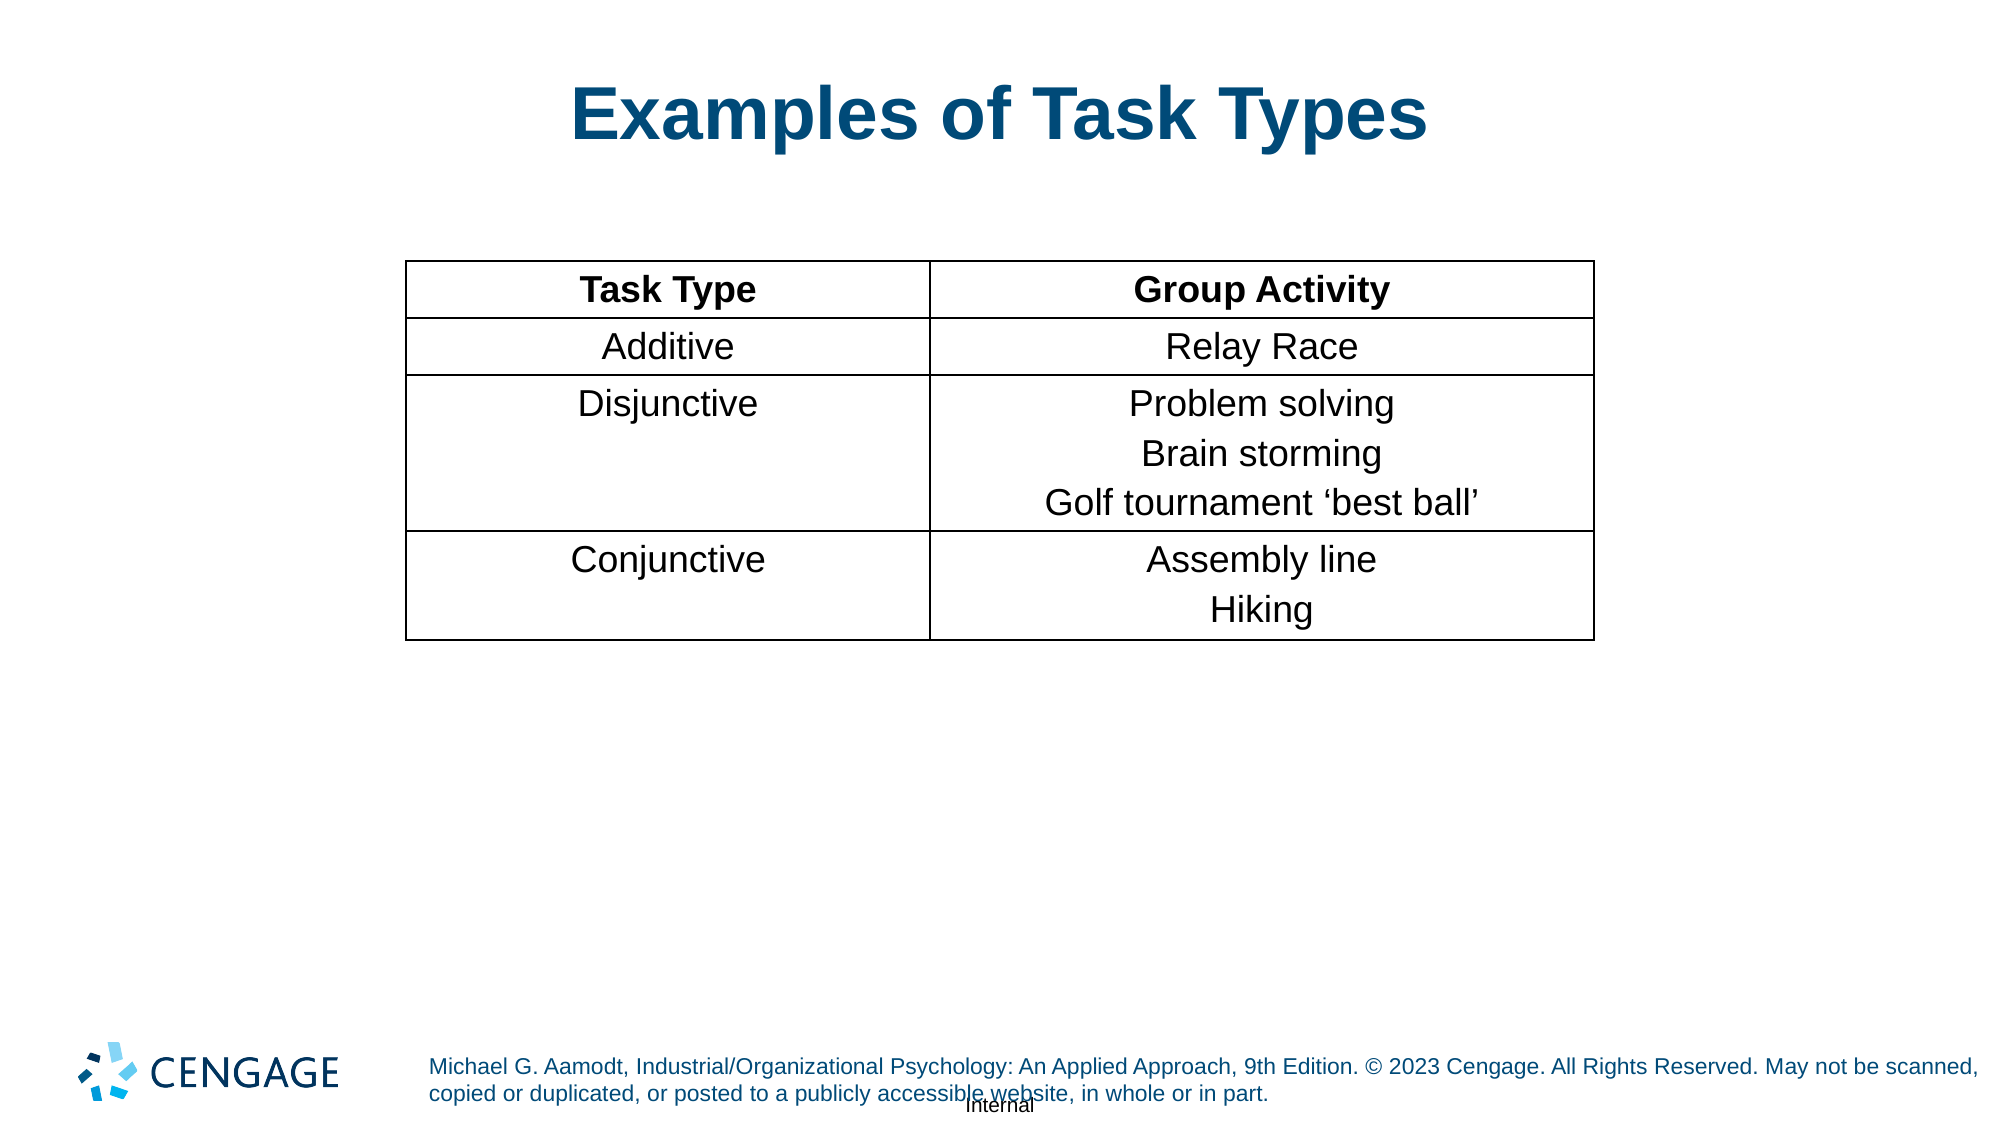

# Examples of Task Types
| Task Type | Group Activity |
| --- | --- |
| Additive | Relay Race |
| Disjunctive | Problem solving Brain storming Golf tournament ‘best ball’ |
| Conjunctive | Assembly line Hiking |